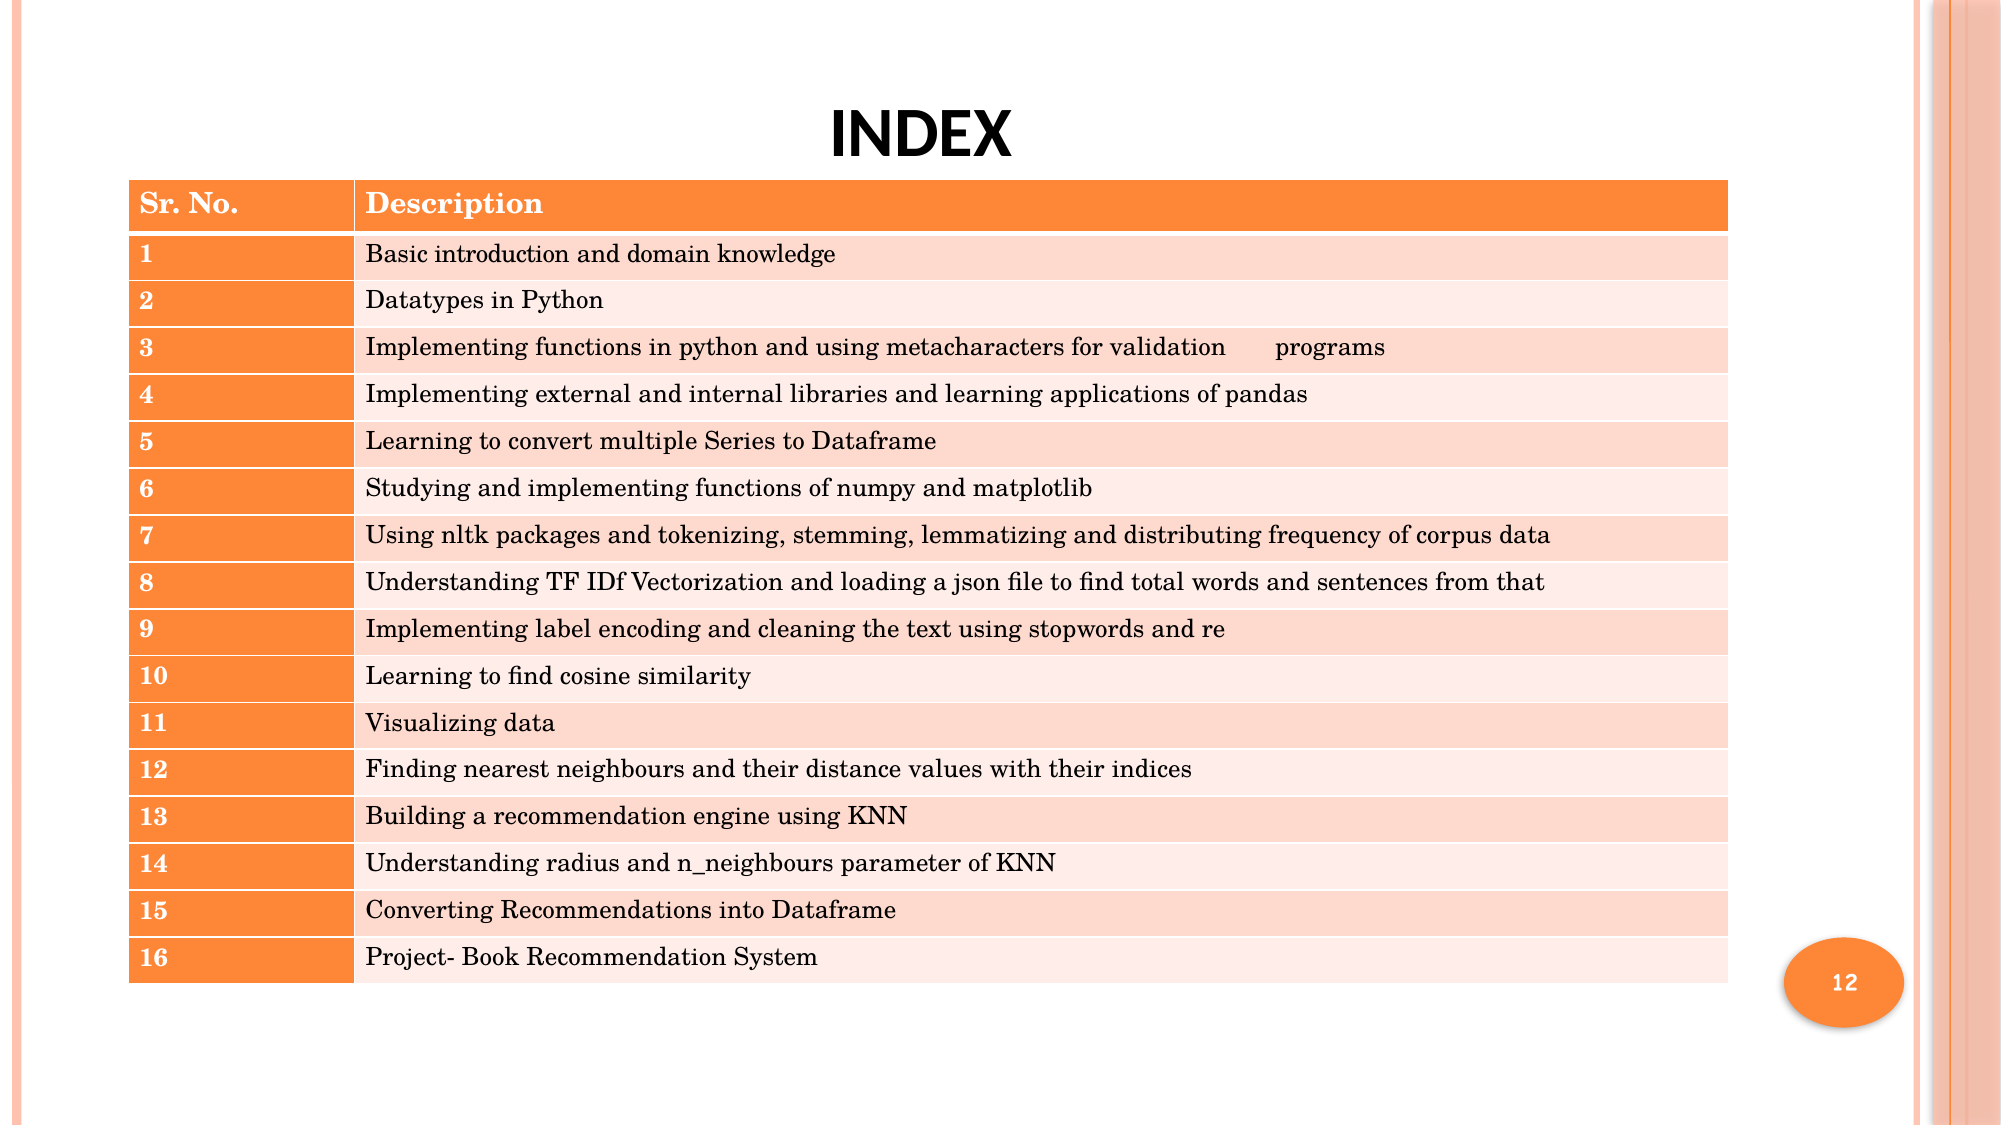

INDEX
| Sr. No. | Description |
| --- | --- |
| 1 | Basic introduction and domain knowledge |
| 2 | Datatypes in Python |
| 3 | Implementing functions in python and using metacharacters for validation programs |
| 4 | Implementing external and internal libraries and learning applications of pandas |
| 5 | Learning to convert multiple Series to Dataframe |
| 6 | Studying and implementing functions of numpy and matplotlib |
| 7 | Using nltk packages and tokenizing, stemming, lemmatizing and distributing frequency of corpus data |
| 8 | Understanding TF IDf Vectorization and loading a json file to find total words and sentences from that |
| 9 | Implementing label encoding and cleaning the text using stopwords and re |
| 10 | Learning to find cosine similarity |
| 11 | Visualizing data |
| 12 | Finding nearest neighbours and their distance values with their indices |
| 13 | Building a recommendation engine using KNN |
| 14 | Understanding radius and n\_neighbours parameter of KNN |
| 15 | Converting Recommendations into Dataframe |
| 16 | Project- Book Recommendation System |
12